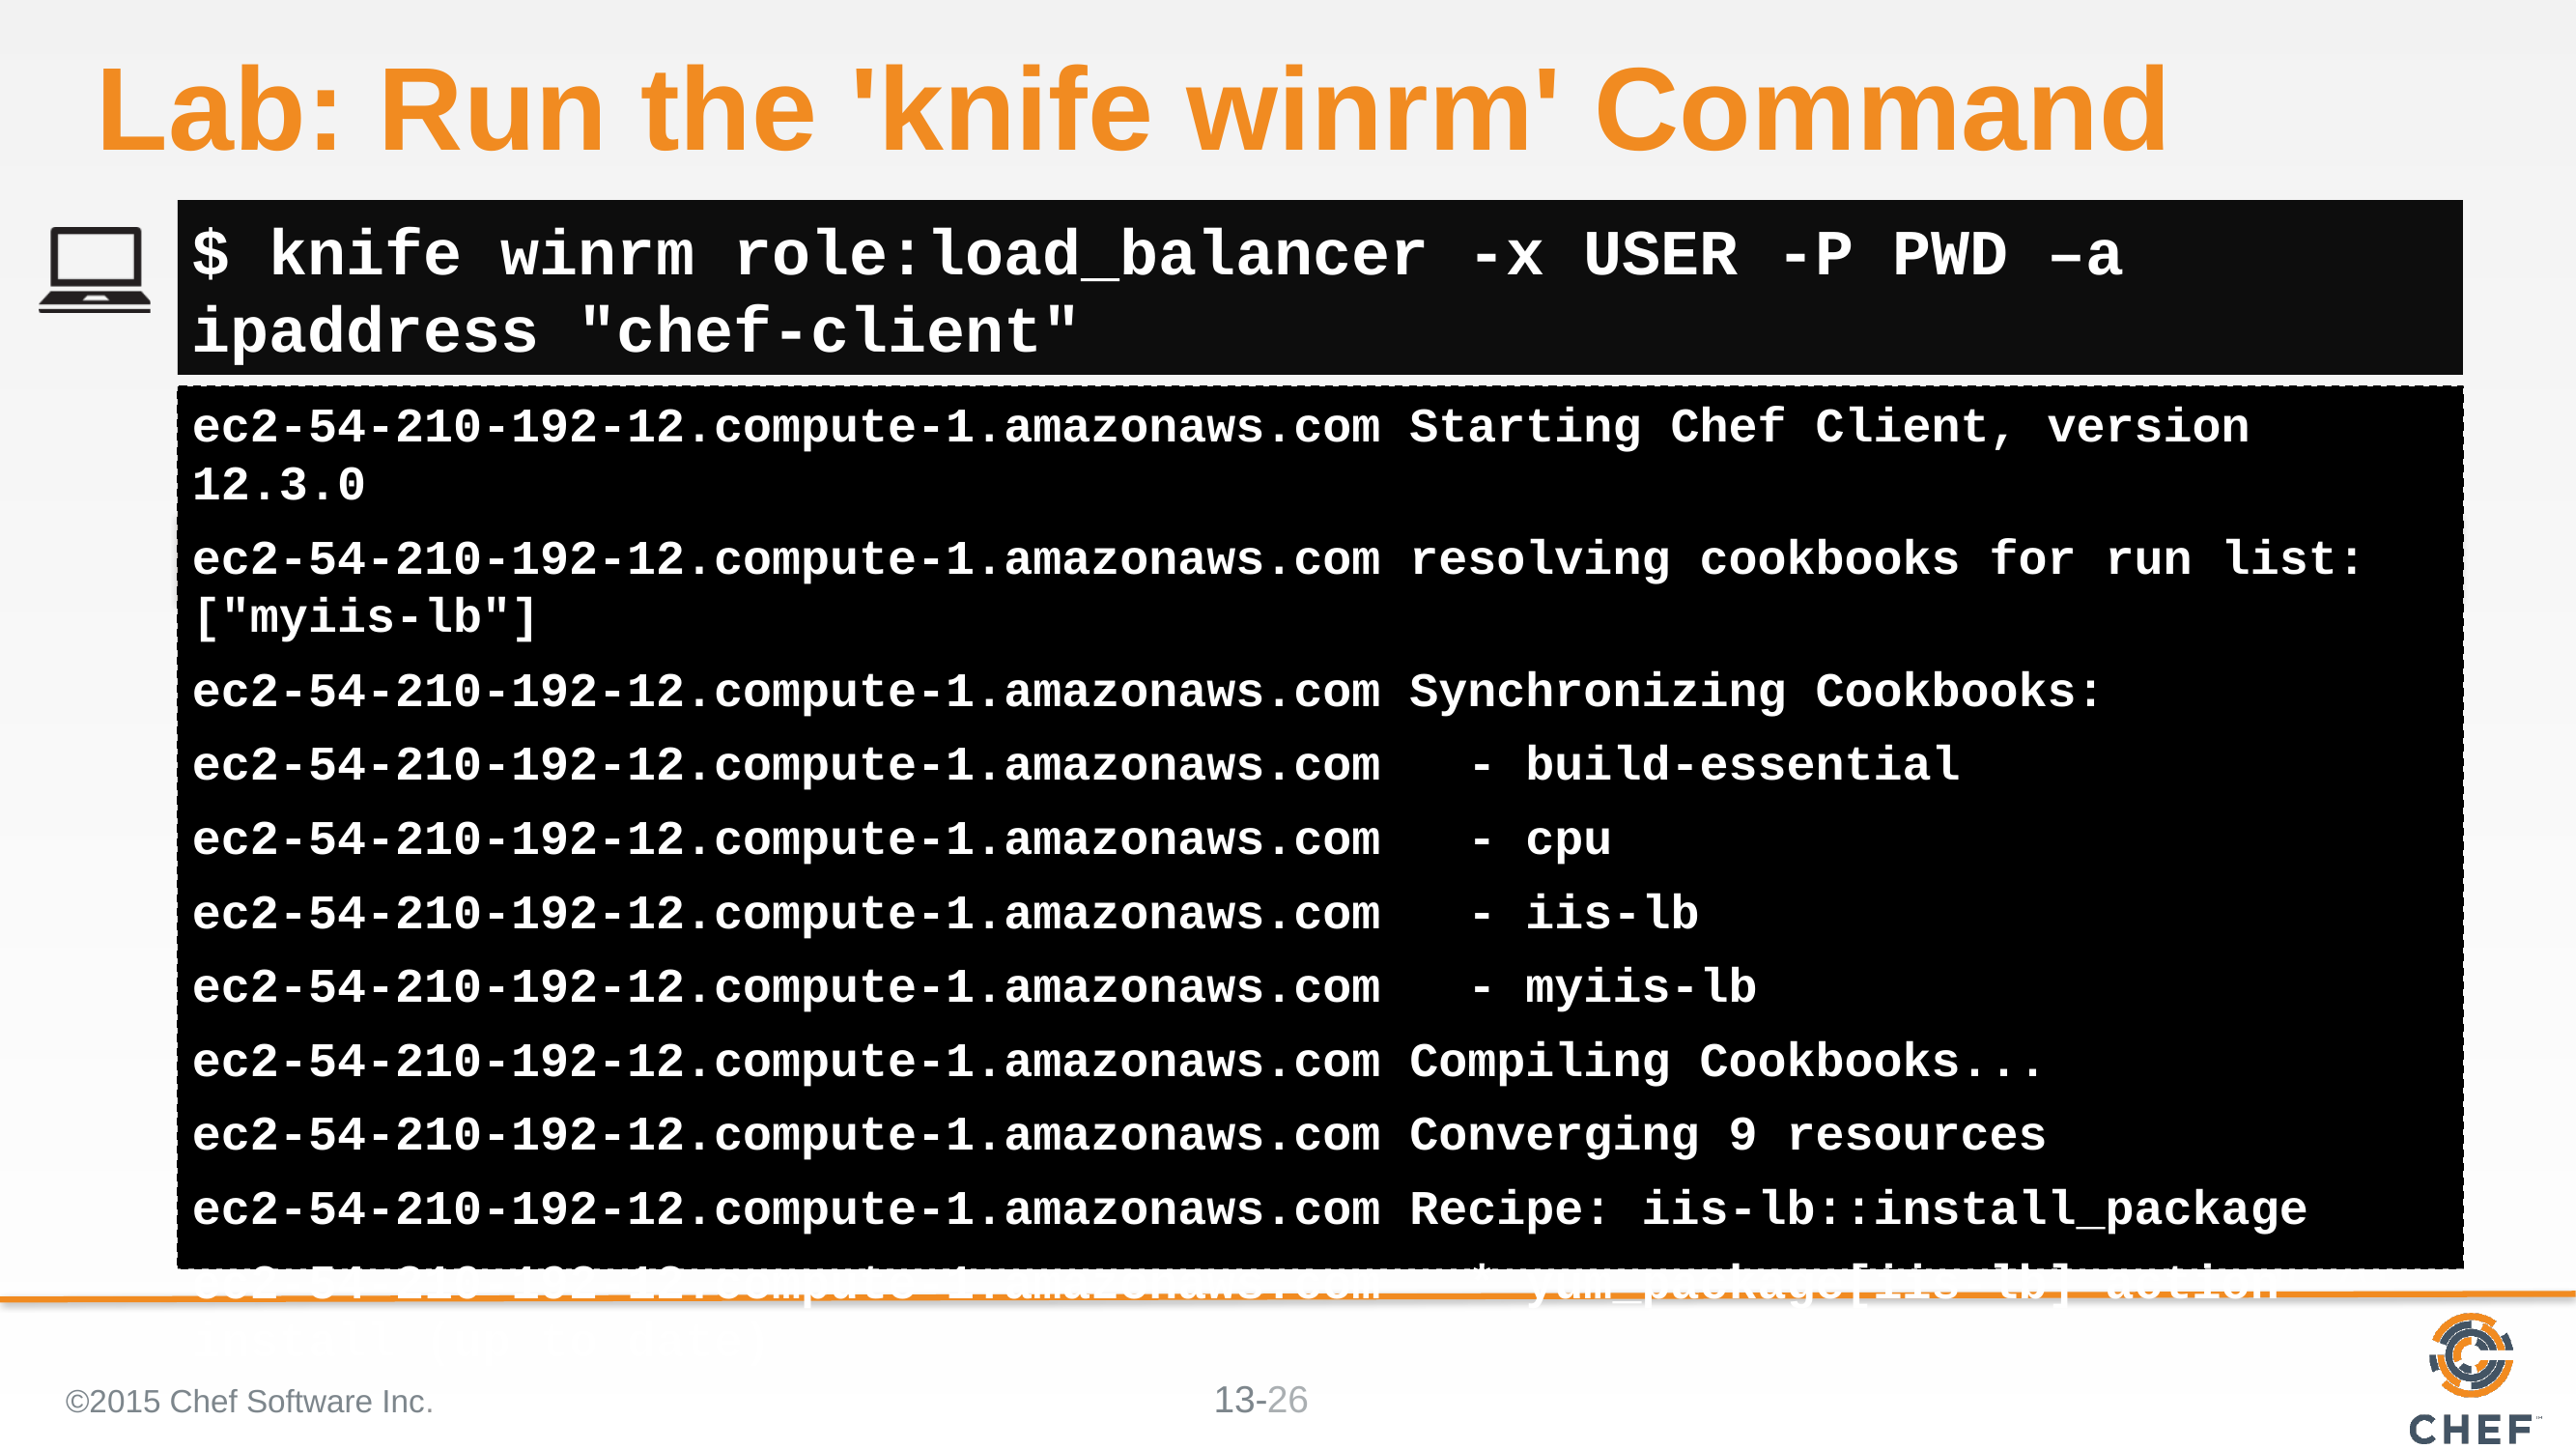

# Lab: Run the 'knife winrm' Command
$ knife winrm role:load_balancer -x USER -P PWD –a ipaddress "chef-client"
ec2-54-210-192-12.compute-1.amazonaws.com Starting Chef Client, version 12.3.0
ec2-54-210-192-12.compute-1.amazonaws.com resolving cookbooks for run list: ["myiis-lb"]
ec2-54-210-192-12.compute-1.amazonaws.com Synchronizing Cookbooks:
ec2-54-210-192-12.compute-1.amazonaws.com   - build-essential
ec2-54-210-192-12.compute-1.amazonaws.com   - cpu
ec2-54-210-192-12.compute-1.amazonaws.com   - iis-lb
ec2-54-210-192-12.compute-1.amazonaws.com   - myiis-lb
ec2-54-210-192-12.compute-1.amazonaws.com Compiling Cookbooks...
ec2-54-210-192-12.compute-1.amazonaws.com Converging 9 resources
ec2-54-210-192-12.compute-1.amazonaws.com Recipe: iis-lb::install_package
ec2-54-210-192-12.compute-1.amazonaws.com   * yum_package[iis-lb] action install (up to date)
©2015 Chef Software Inc.
26